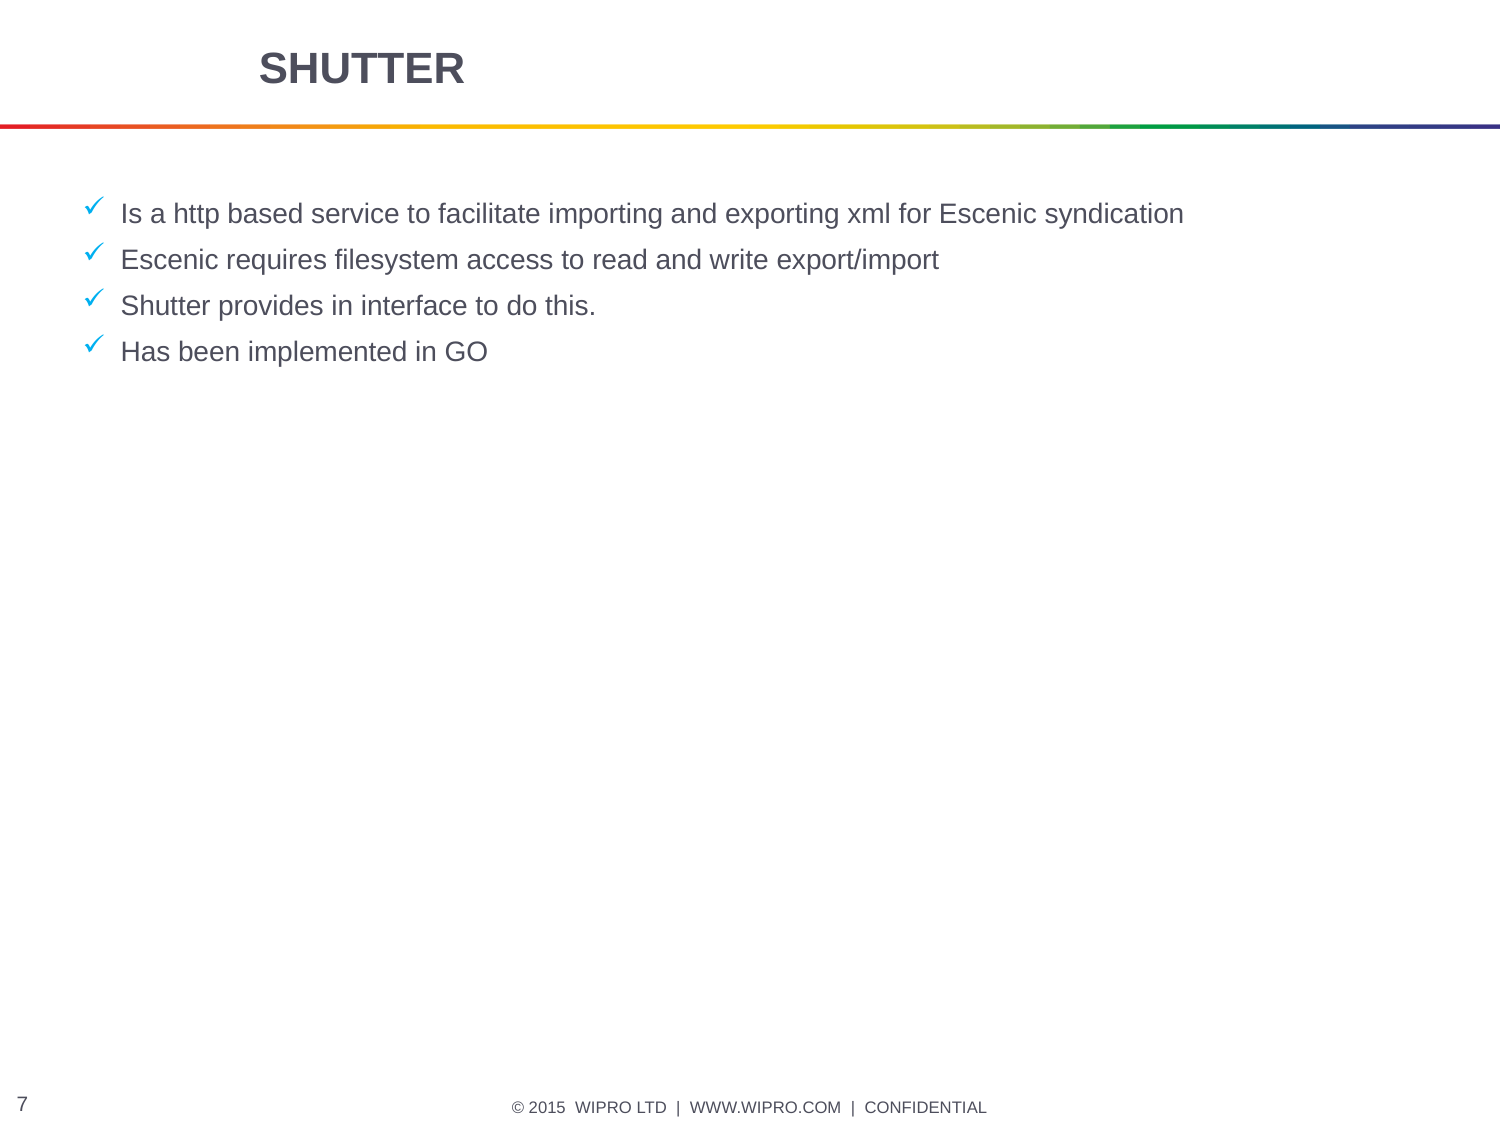

# SHUTTER
Is a http based service to facilitate importing and exporting xml for Escenic syndication
Escenic requires filesystem access to read and write export/import
Shutter provides in interface to do this.
Has been implemented in GO